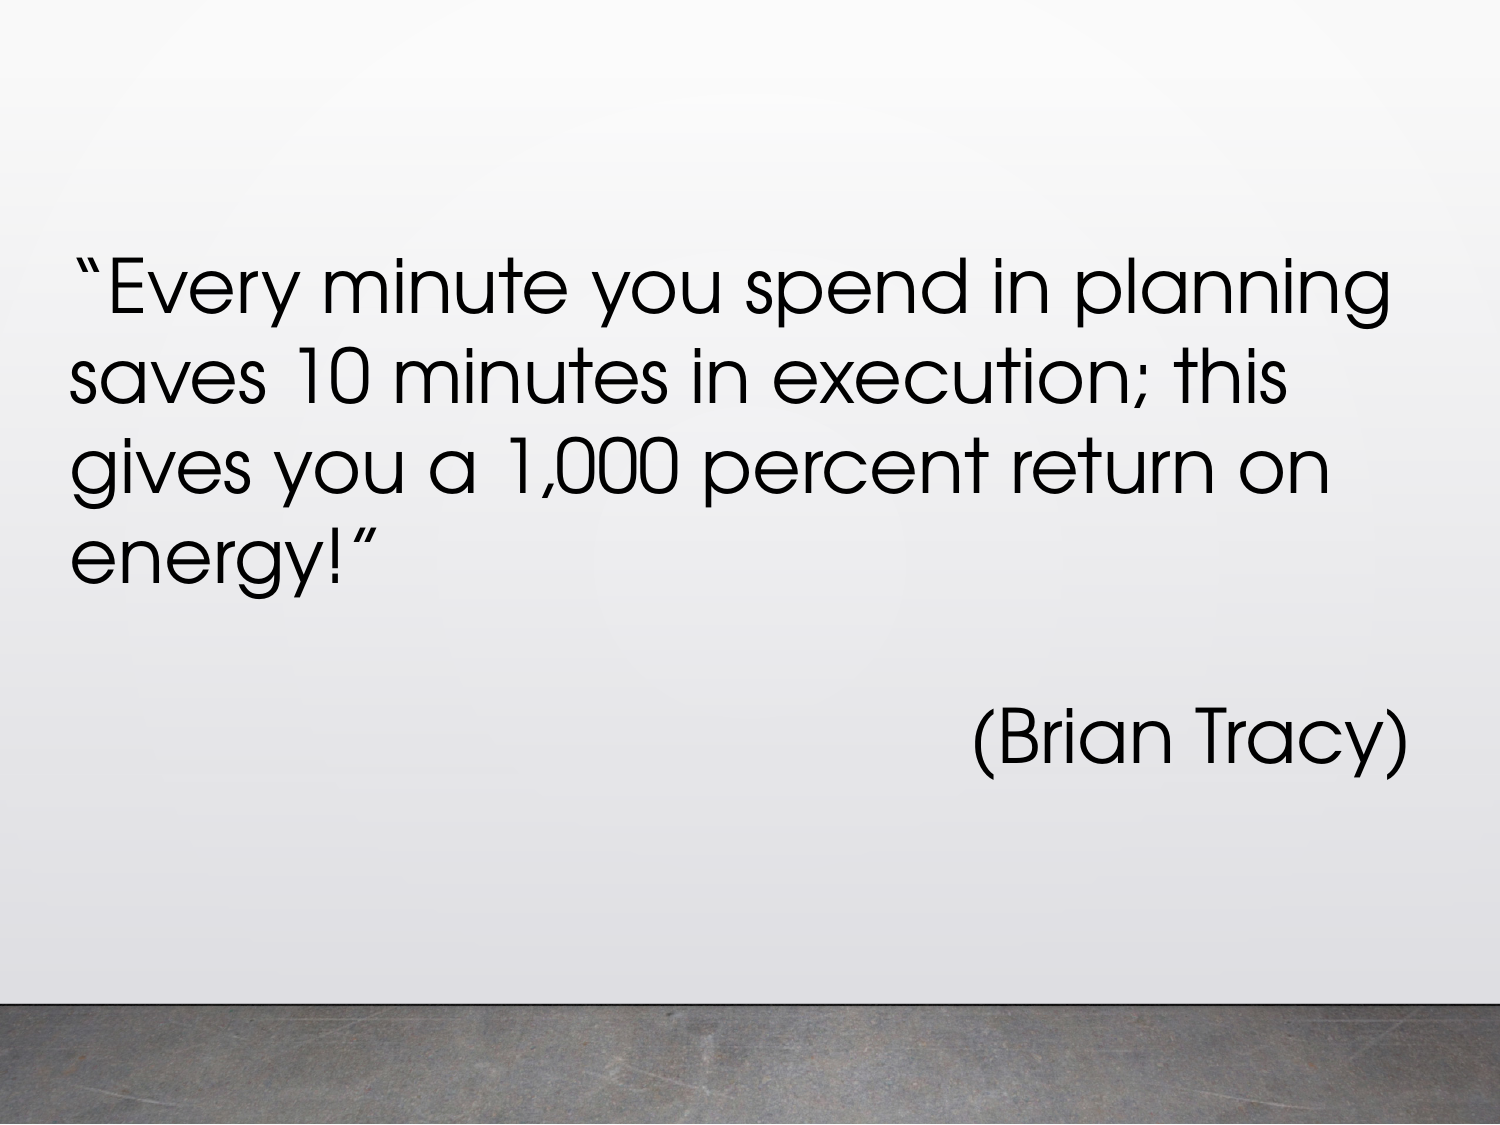

“Every minute you spend in planning saves 10 minutes in execution; this gives you a 1,000 percent return on energy!”

						(Brian Tracy)